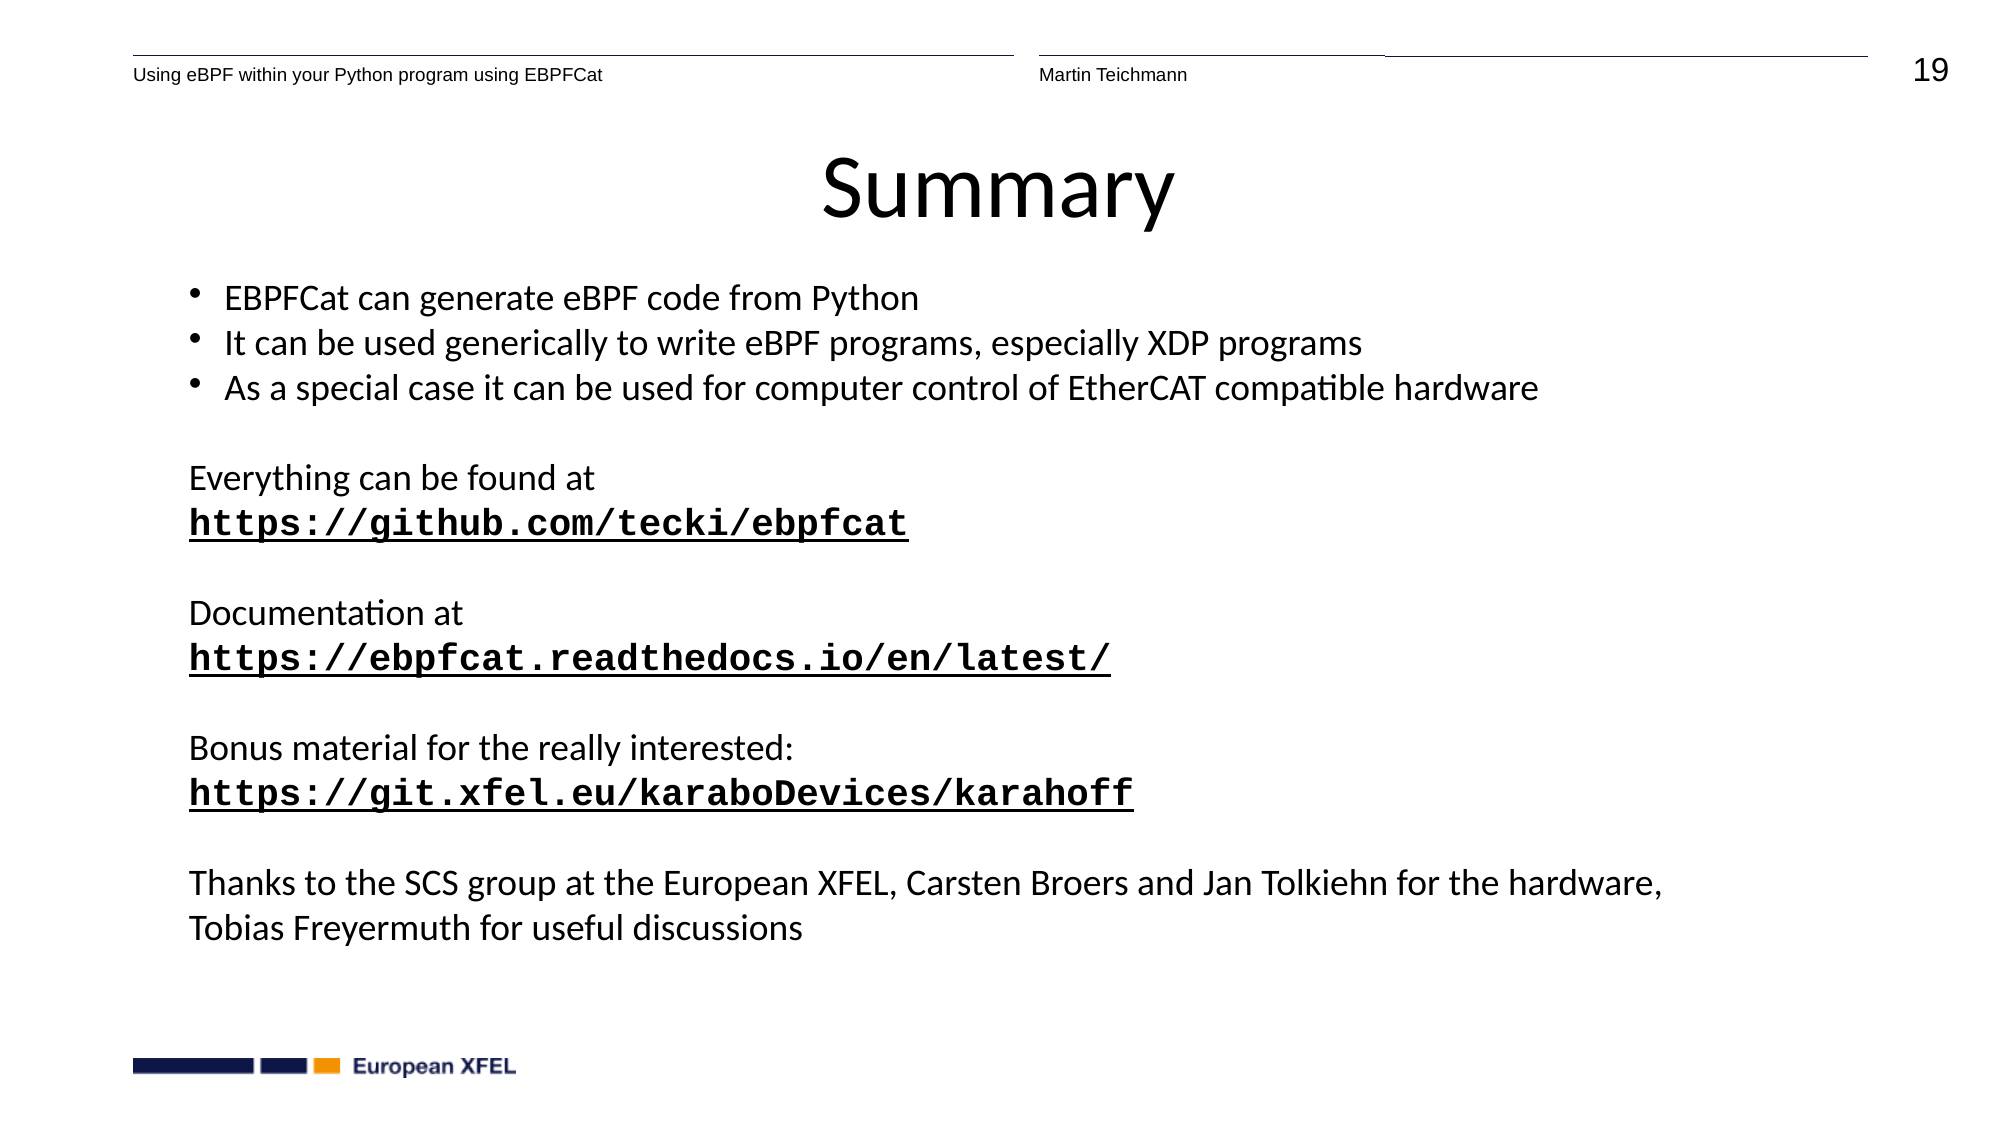

# Summary
EBPFCat can generate eBPF code from Python
It can be used generically to write eBPF programs, especially XDP programs
As a special case it can be used for computer control of EtherCAT compatible hardware

Everything can be found at
https://github.com/tecki/ebpfcat

Documentation at
https://ebpfcat.readthedocs.io/en/latest/

Bonus material for the really interested:
https://git.xfel.eu/karaboDevices/karahoff

Thanks to the SCS group at the European XFEL, Carsten Broers and Jan Tolkiehn for the hardware,
Tobias Freyermuth for useful discussions